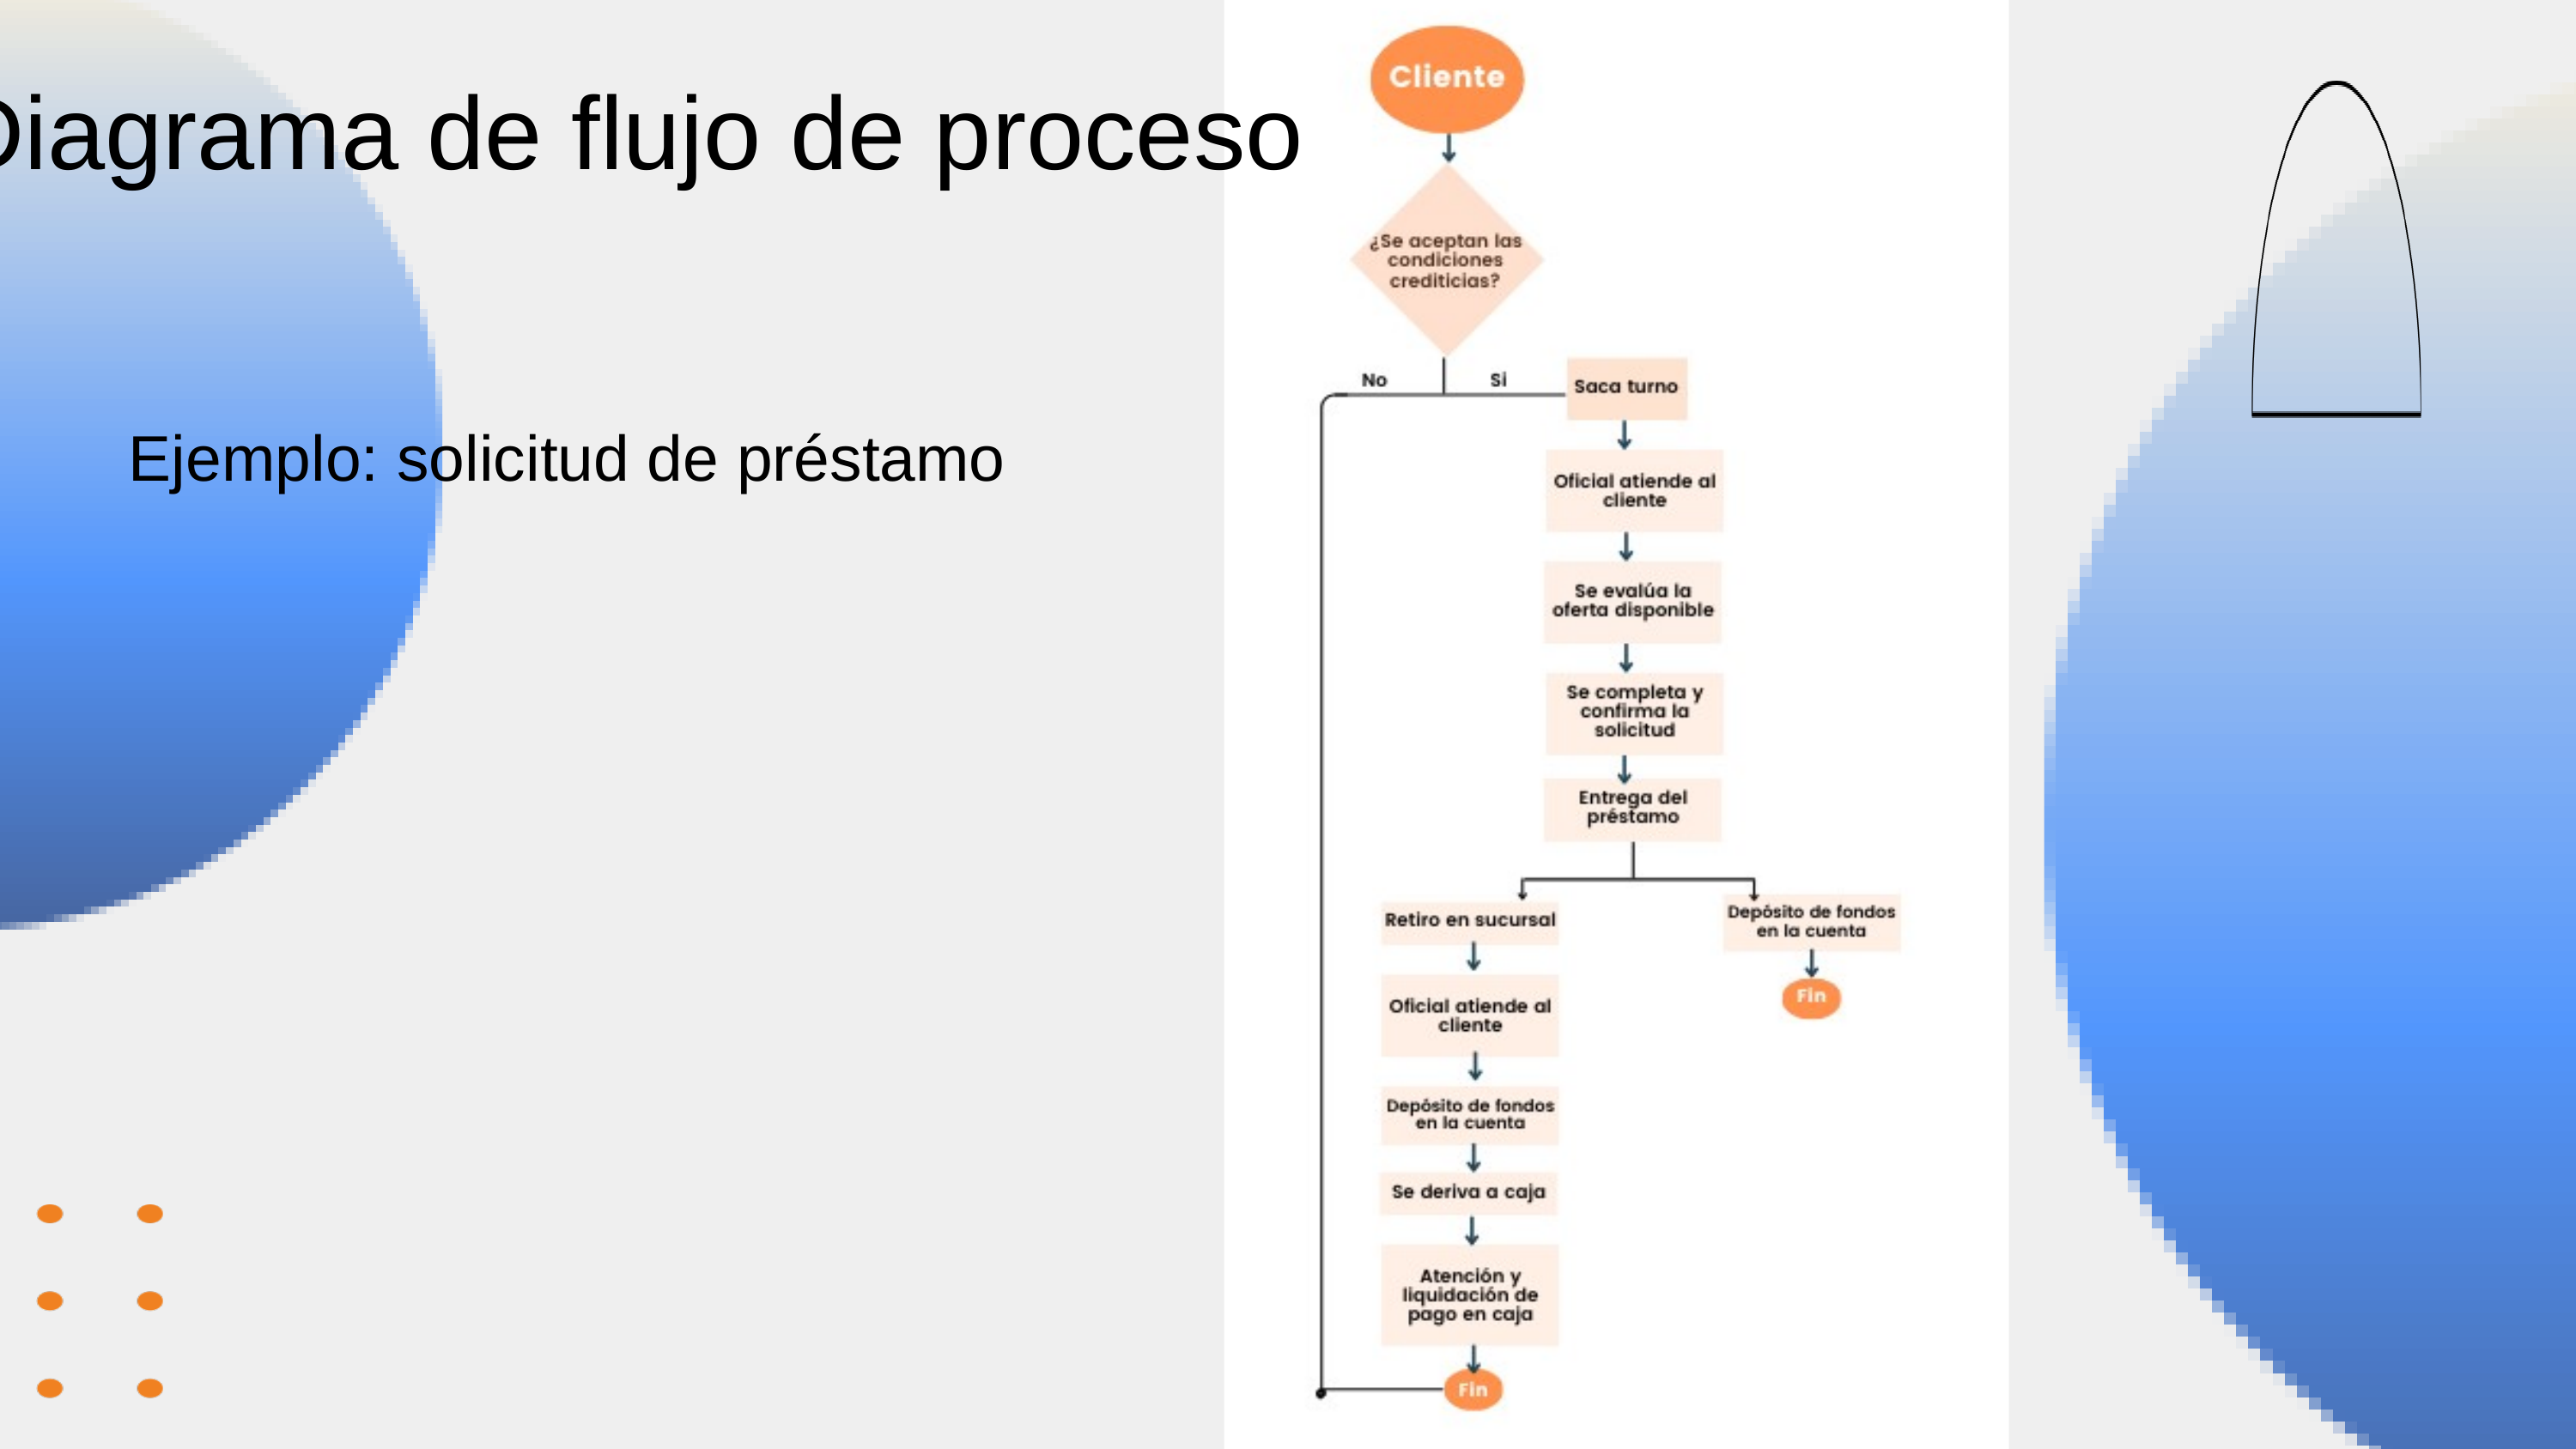

Diagrama de flujo de proceso

Ejemplo: solicitud de préstamo